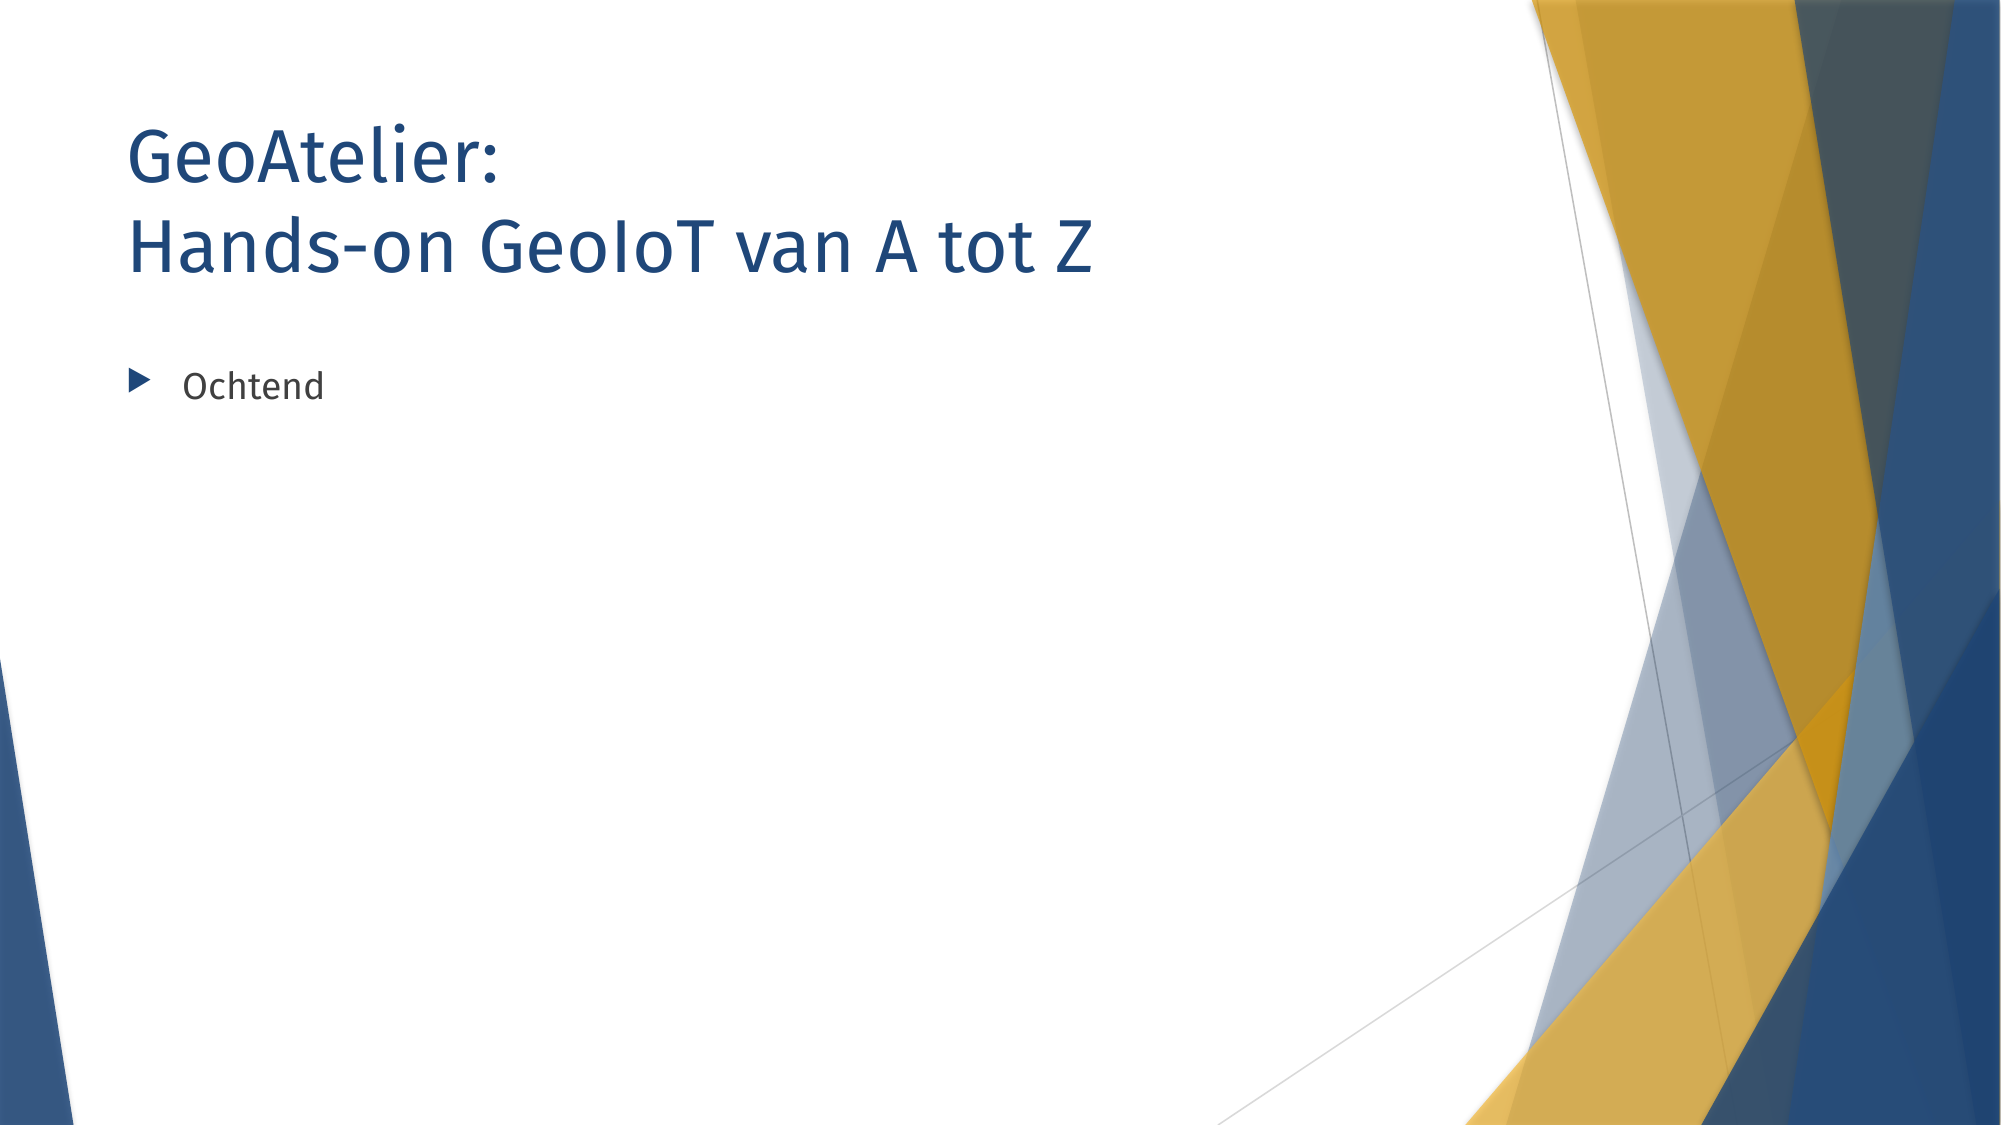

# GeoAtelier: Hands-on GeoIoT van A tot Z
Ochtend